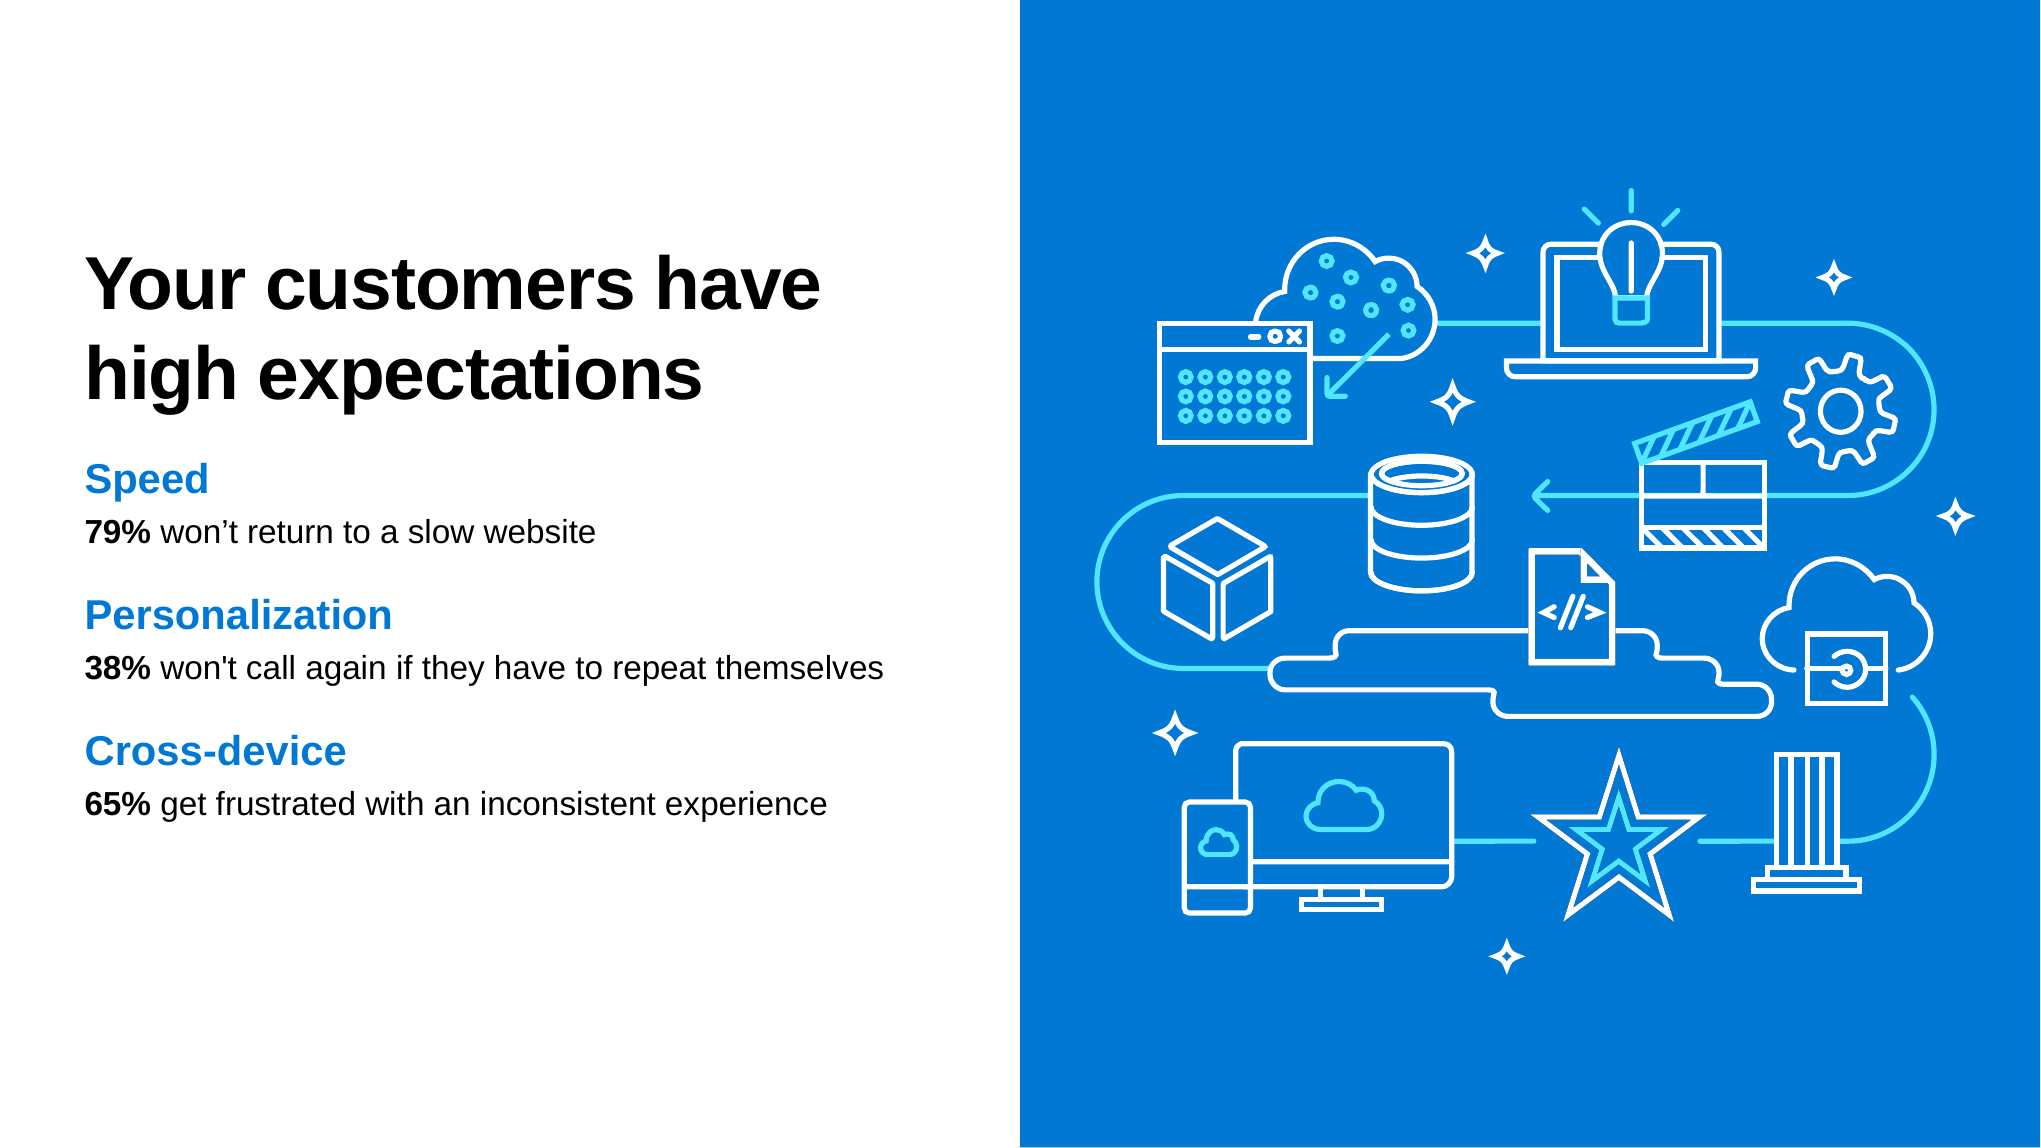

# Your customers have high expectations

Speed
79% won’t return to a slow website
Personalization
38% won't call again if they have to repeat themselves
Cross-device
65% get frustrated with an inconsistent experience